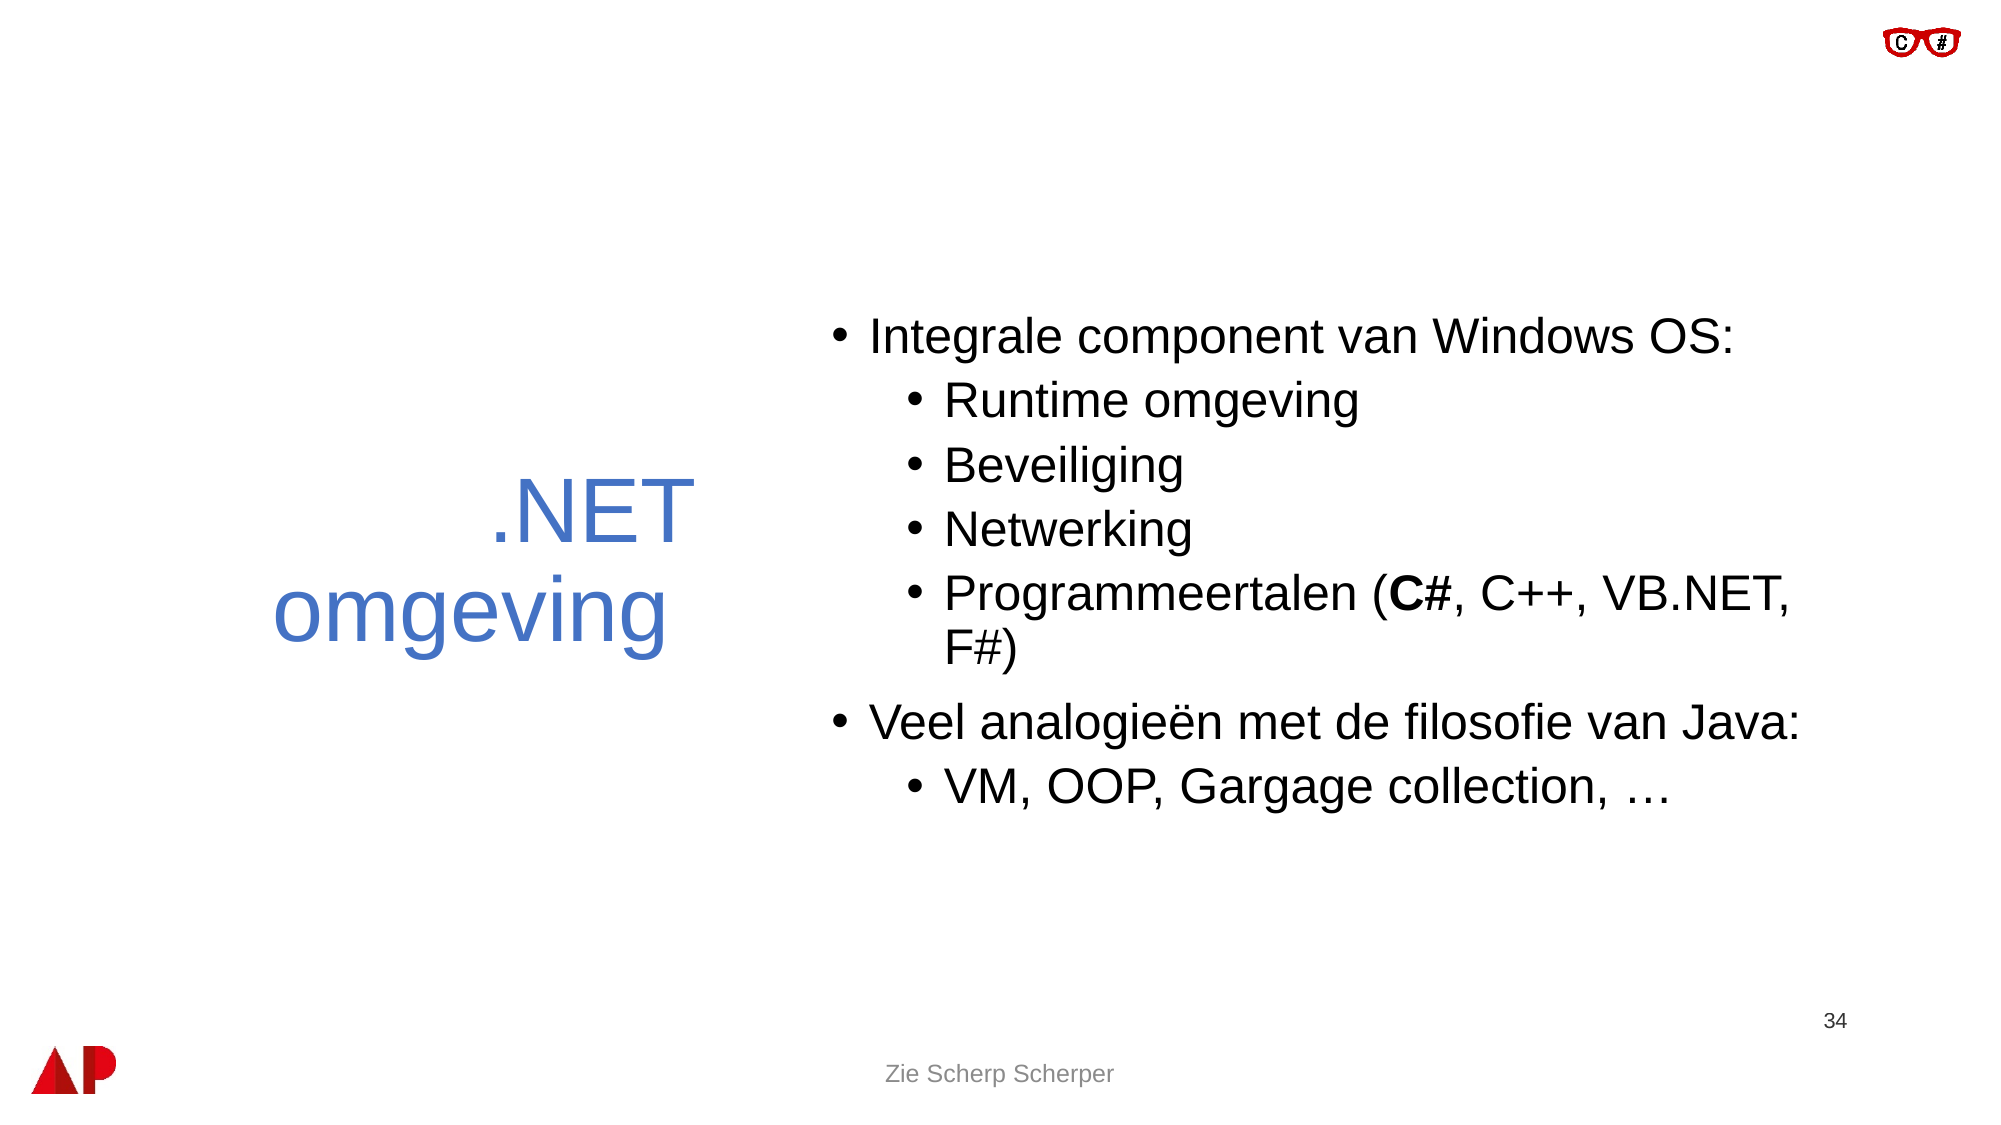

# .NET omgeving
Integrale component van Windows OS:
Runtime omgeving
Beveiliging
Netwerking
Programmeertalen (C#, C++, VB.NET, F#)
Veel analogieën met de filosofie van Java:
VM, OOP, Gargage collection, …
34
Zie Scherp Scherper